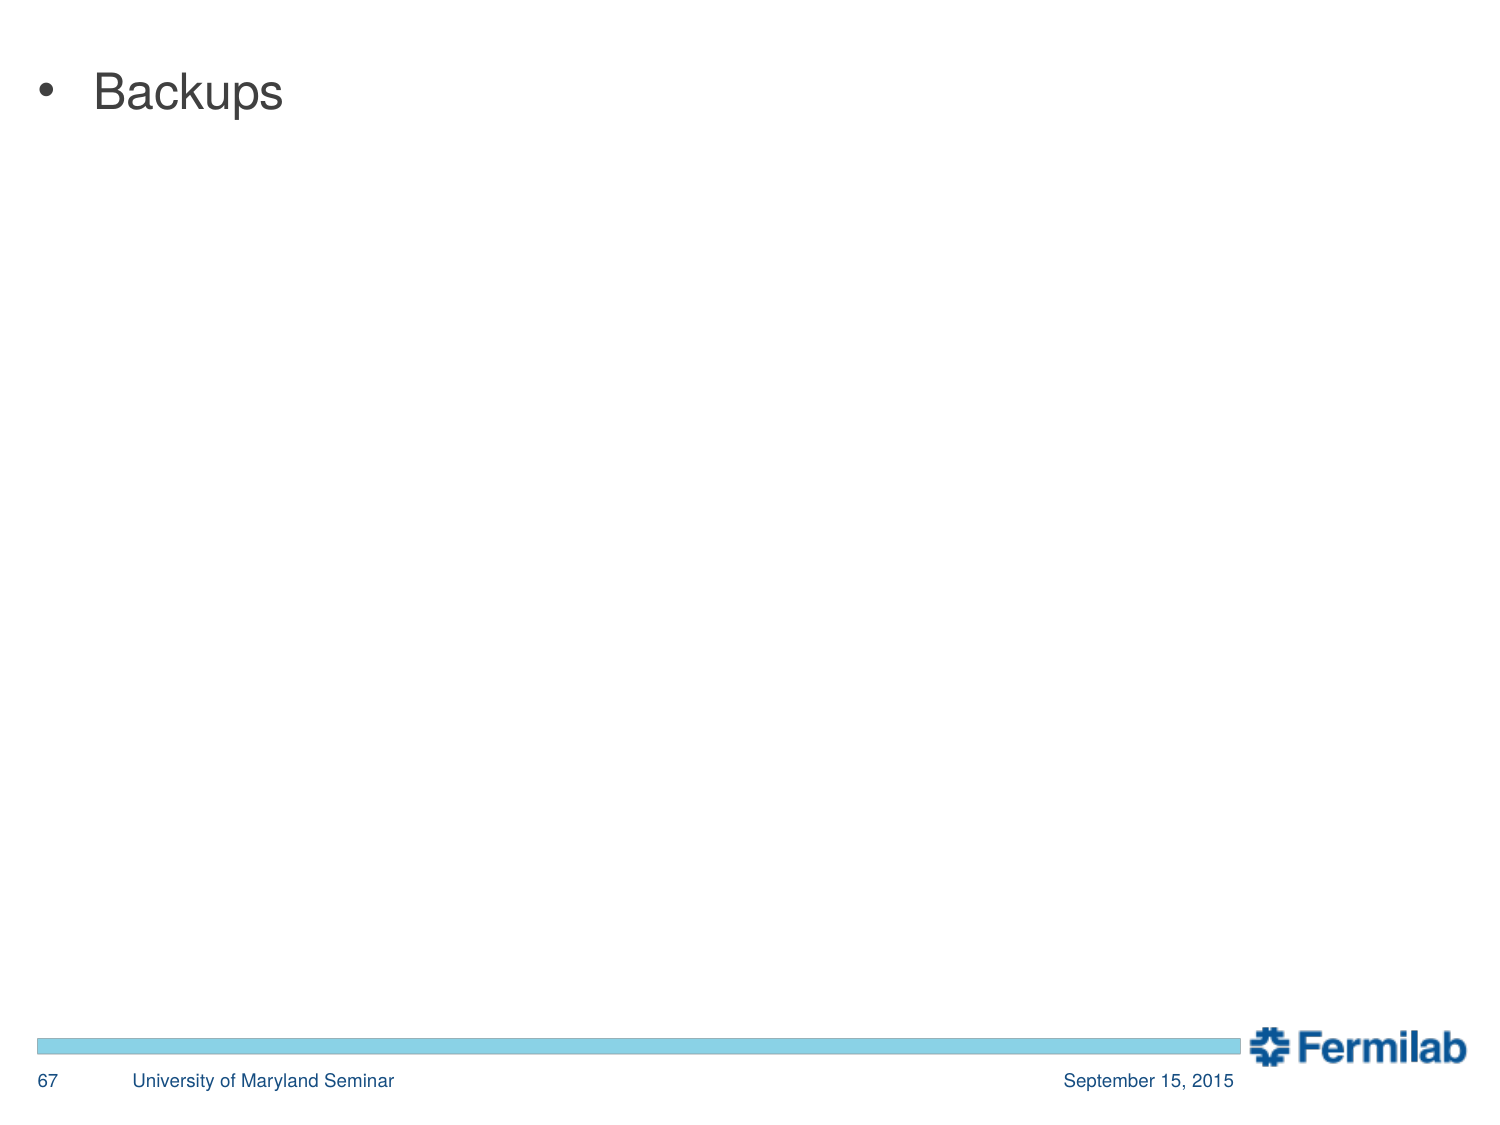

Backups
67
University of Maryland Seminar
September 15, 2015